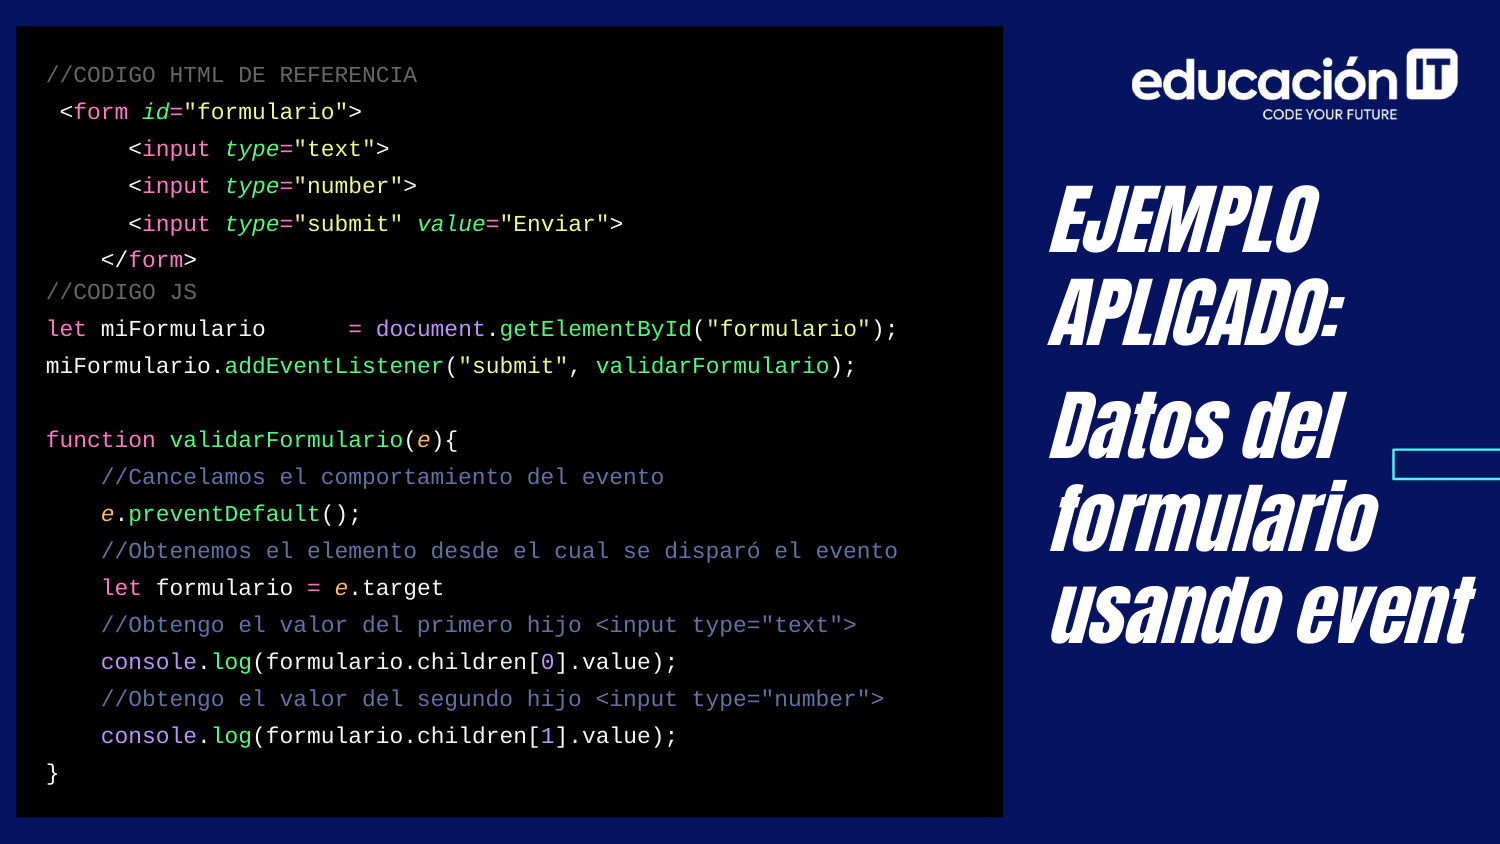

//CODIGO HTML DE REFERENCIA
 <form id="formulario">
      <input type="text">
      <input type="number">
      <input type="submit" value="Enviar">
    </form>
//CODIGO JS
let miFormulario      = document.getElementById("formulario");
miFormulario.addEventListener("submit", validarFormulario);

function validarFormulario(e){
    //Cancelamos el comportamiento del evento
    e.preventDefault();
    //Obtenemos el elemento desde el cual se disparó el evento
    let formulario = e.target
    //Obtengo el valor del primero hijo <input type="text">
    console.log(formulario.children[0].value);
    //Obtengo el valor del segundo hijo <input type="number">
    console.log(formulario.children[1].value);
}

EJEMPLO APLICADO:
Datos del formulario usando event